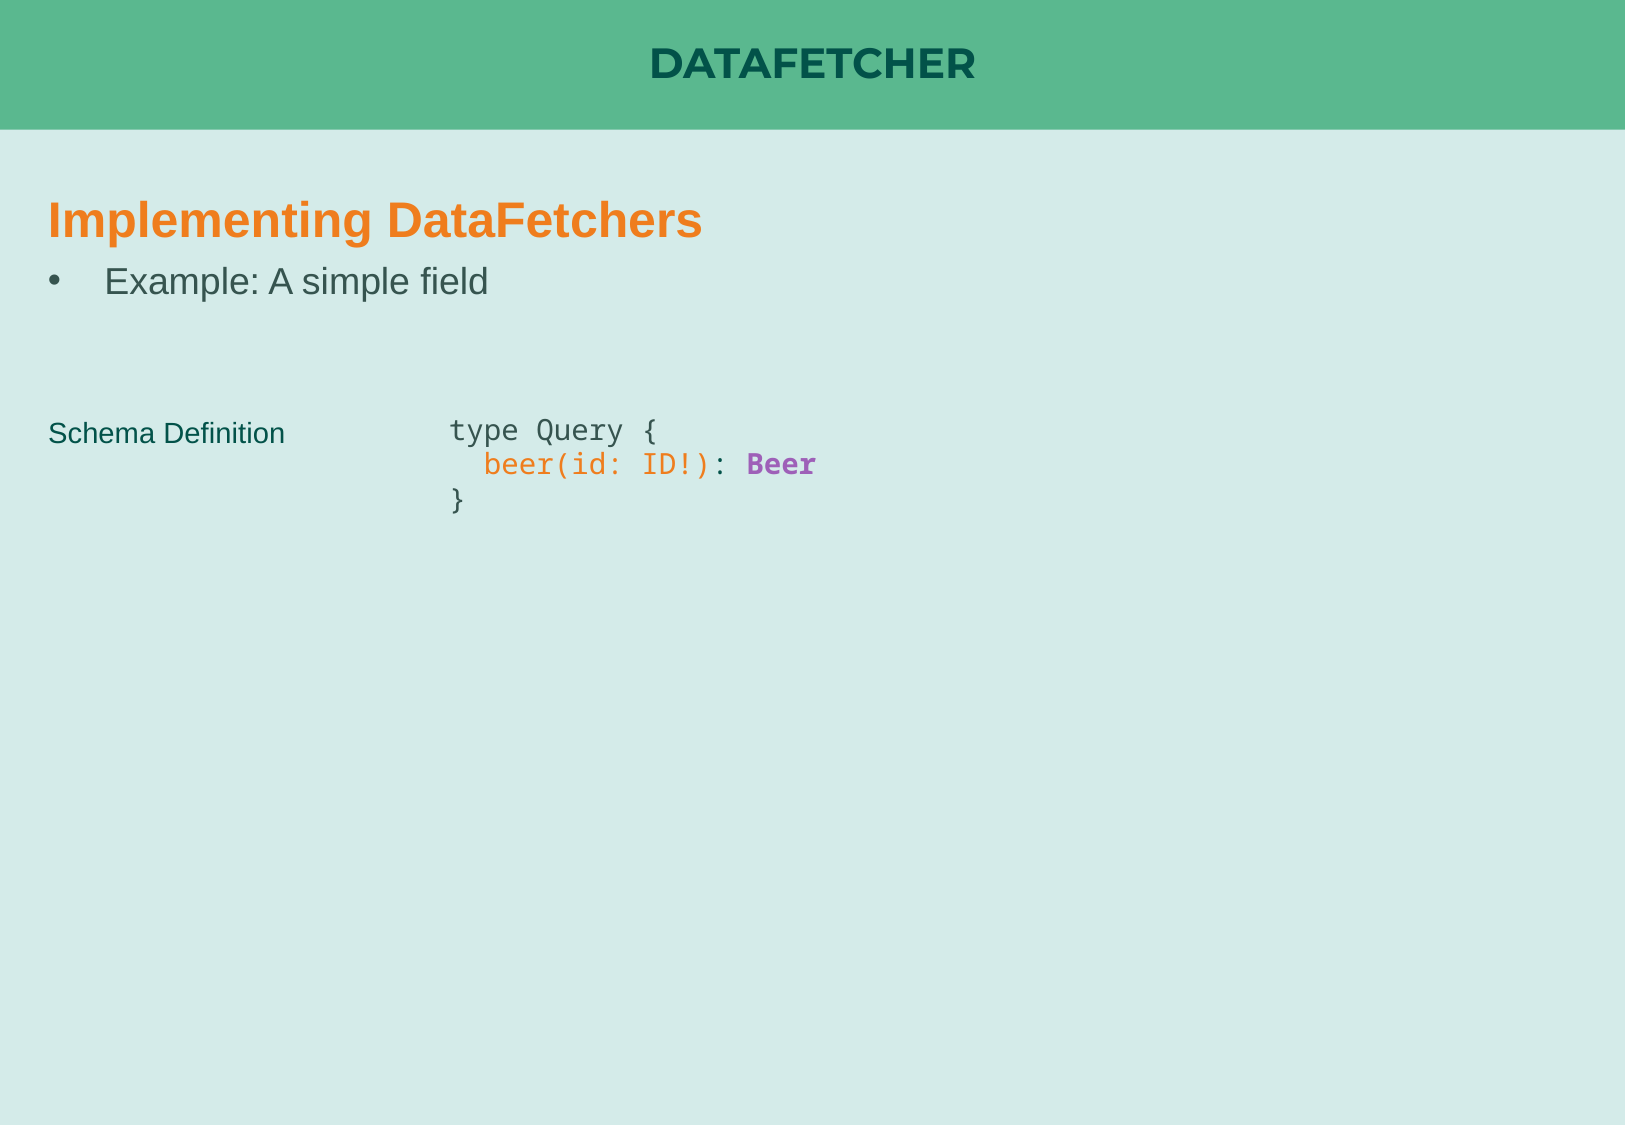

# DataFetcher
Implementing DataFetchers
Example: A simple field
type Query {
  beer(id: ID!): Beer
}
Schema Definition